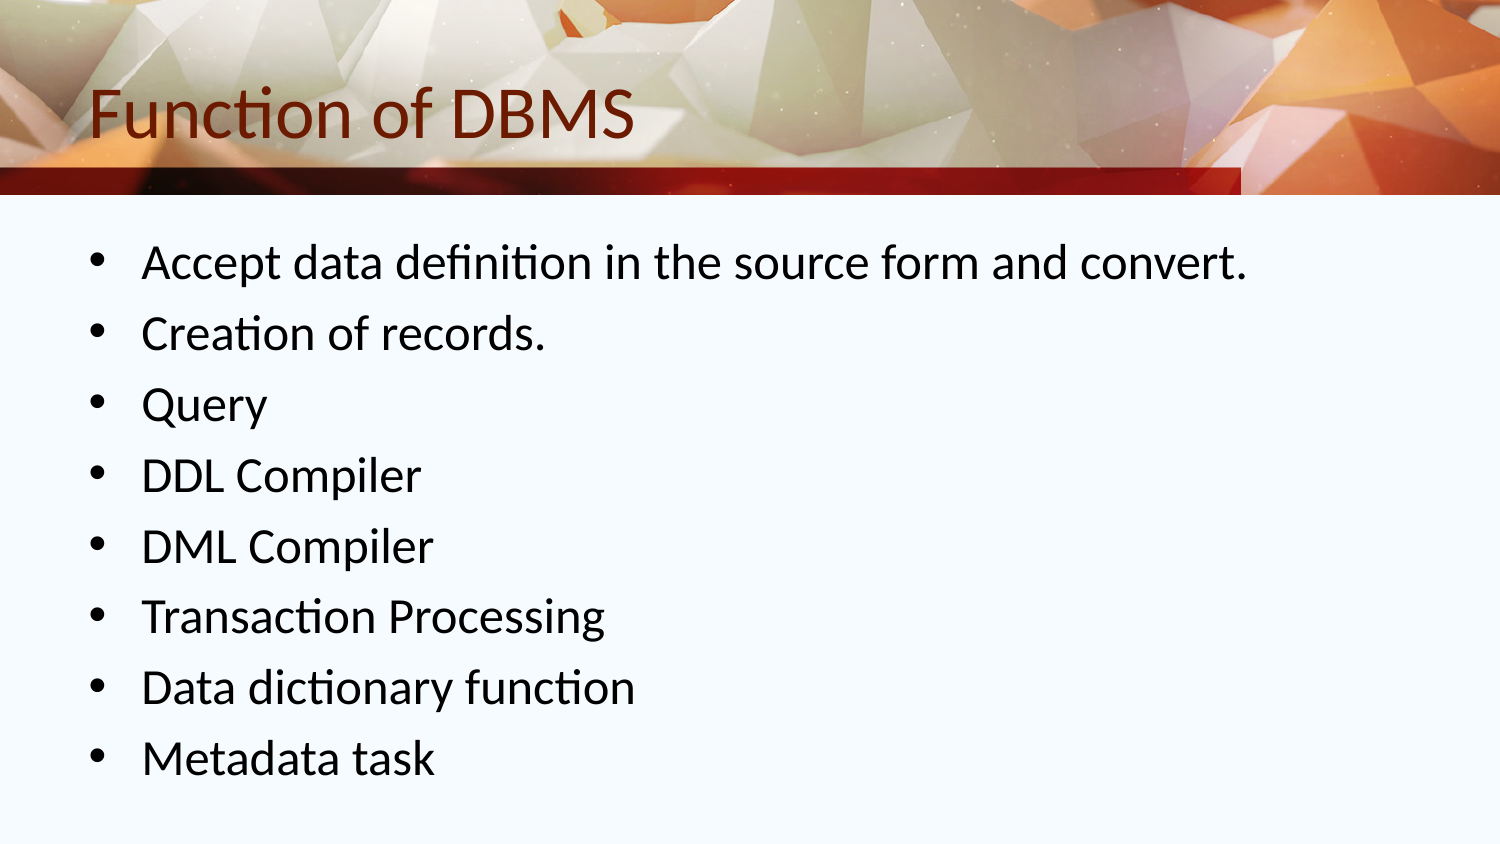

# Function of DBMS
Accept data definition in the source form and convert.
Creation of records.
Query
DDL Compiler
DML Compiler
Transaction Processing
Data dictionary function
Metadata task